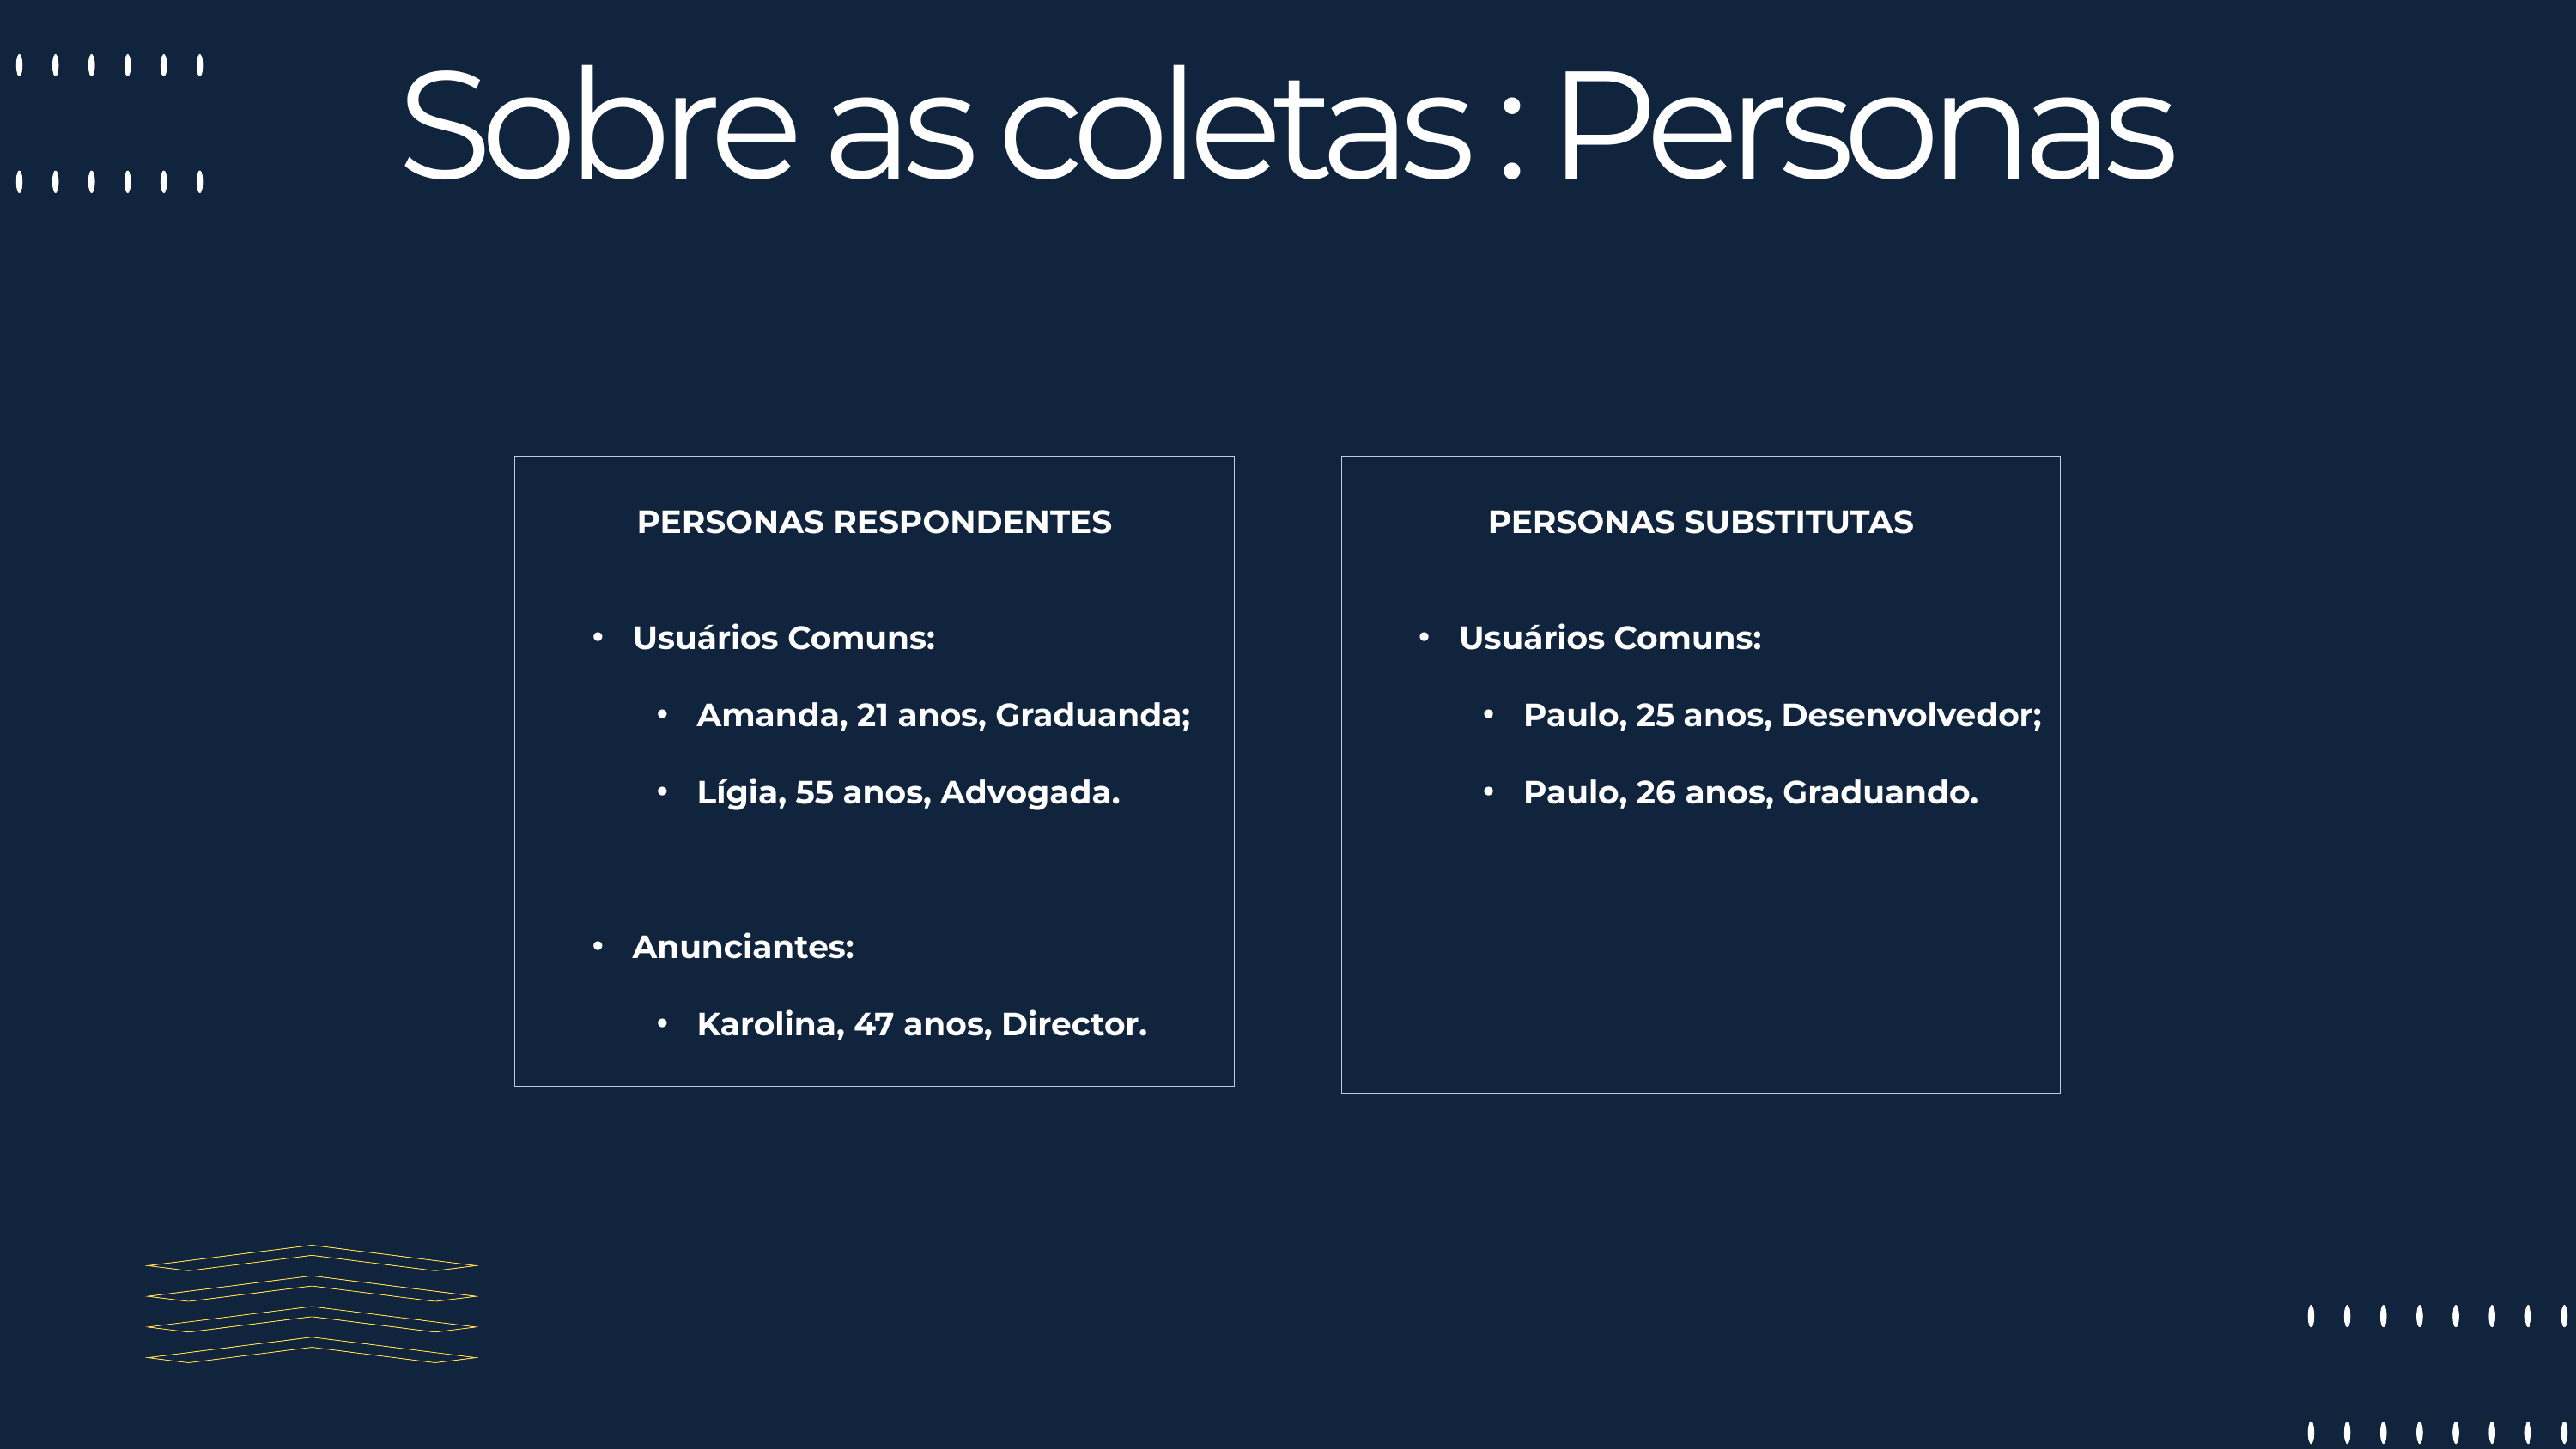

Sobre as coletas : Personas

PERSONAS RESPONDENTES

Usuários Comuns:

Amanda, 21 anos, Graduanda;

Lígia, 55 anos, Advogada.

Anunciantes:

Karolina, 47 anos, Director.

PERSONAS SUBSTITUTAS

Usuários Comuns:

Paulo, 25 anos, Desenvolvedor;

Paulo, 26 anos, Graduando.